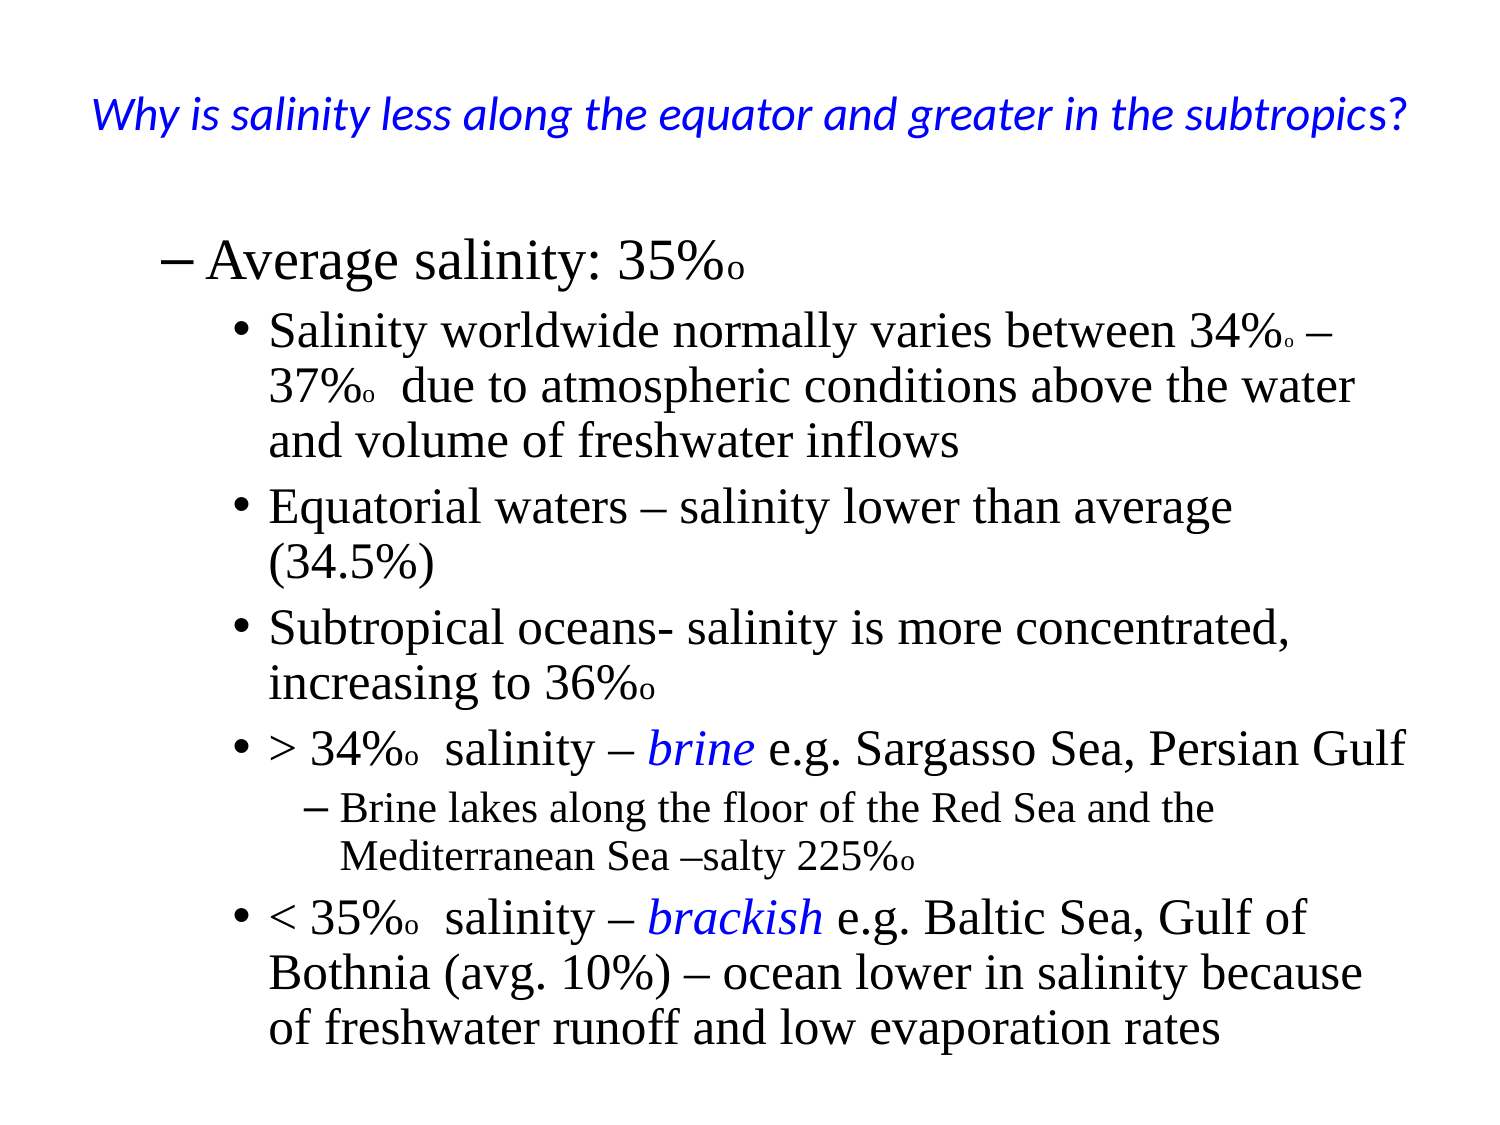

# Why is salinity less along the equator and greater in the subtropics?
Average salinity: 35%o
Salinity worldwide normally varies between 34%o – 37%o  due to atmospheric conditions above the water and volume of freshwater inflows
Equatorial waters – salinity lower than average (34.5%)
Subtropical oceans- salinity is more concentrated, increasing to 36%o
> 34%o  salinity – brine e.g. Sargasso Sea, Persian Gulf
Brine lakes along the floor of the Red Sea and the Mediterranean Sea –salty 225%o
< 35%o  salinity – brackish e.g. Baltic Sea, Gulf of Bothnia (avg. 10%) – ocean lower in salinity because of freshwater runoff and low evaporation rates